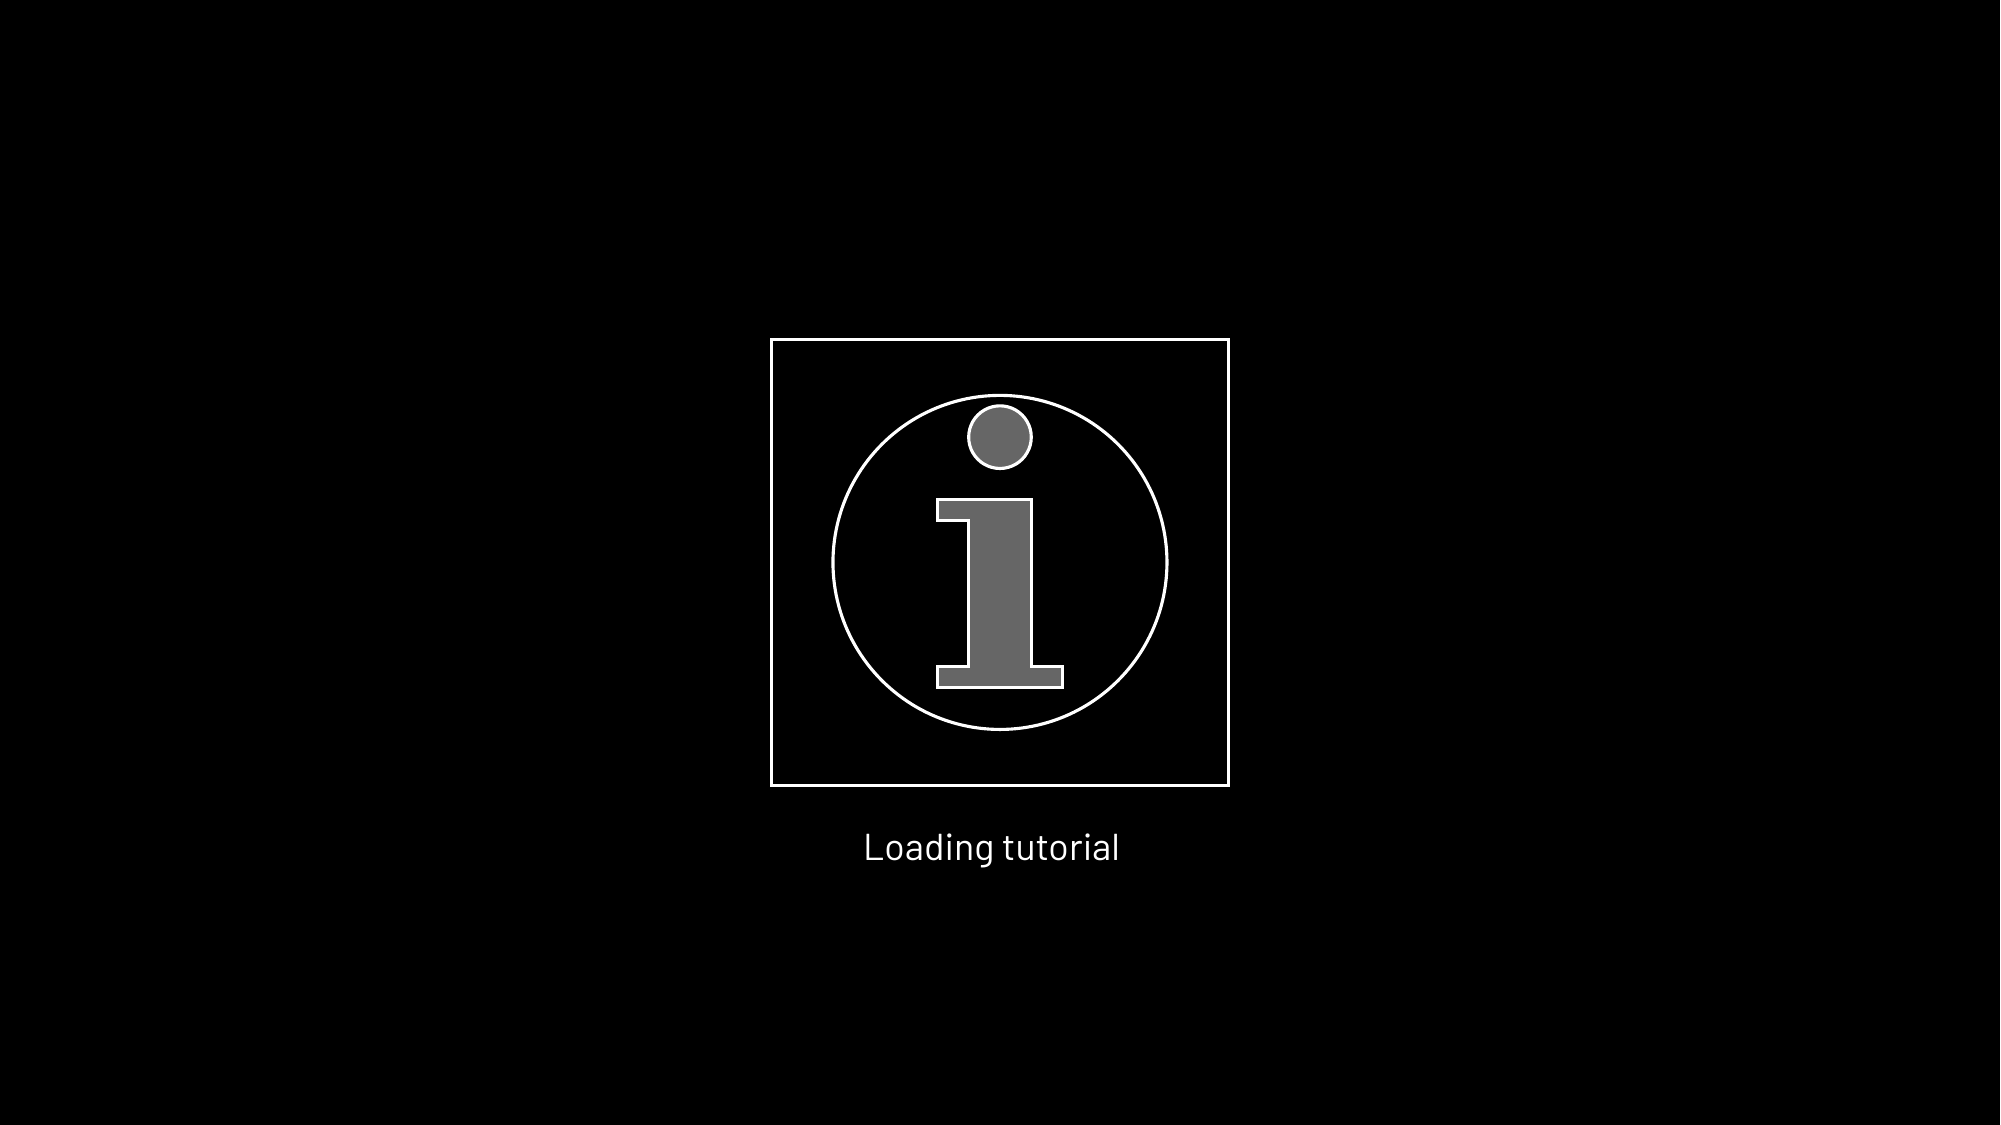

Game
# Game
Tutorial

Loading tutorial
Click to start